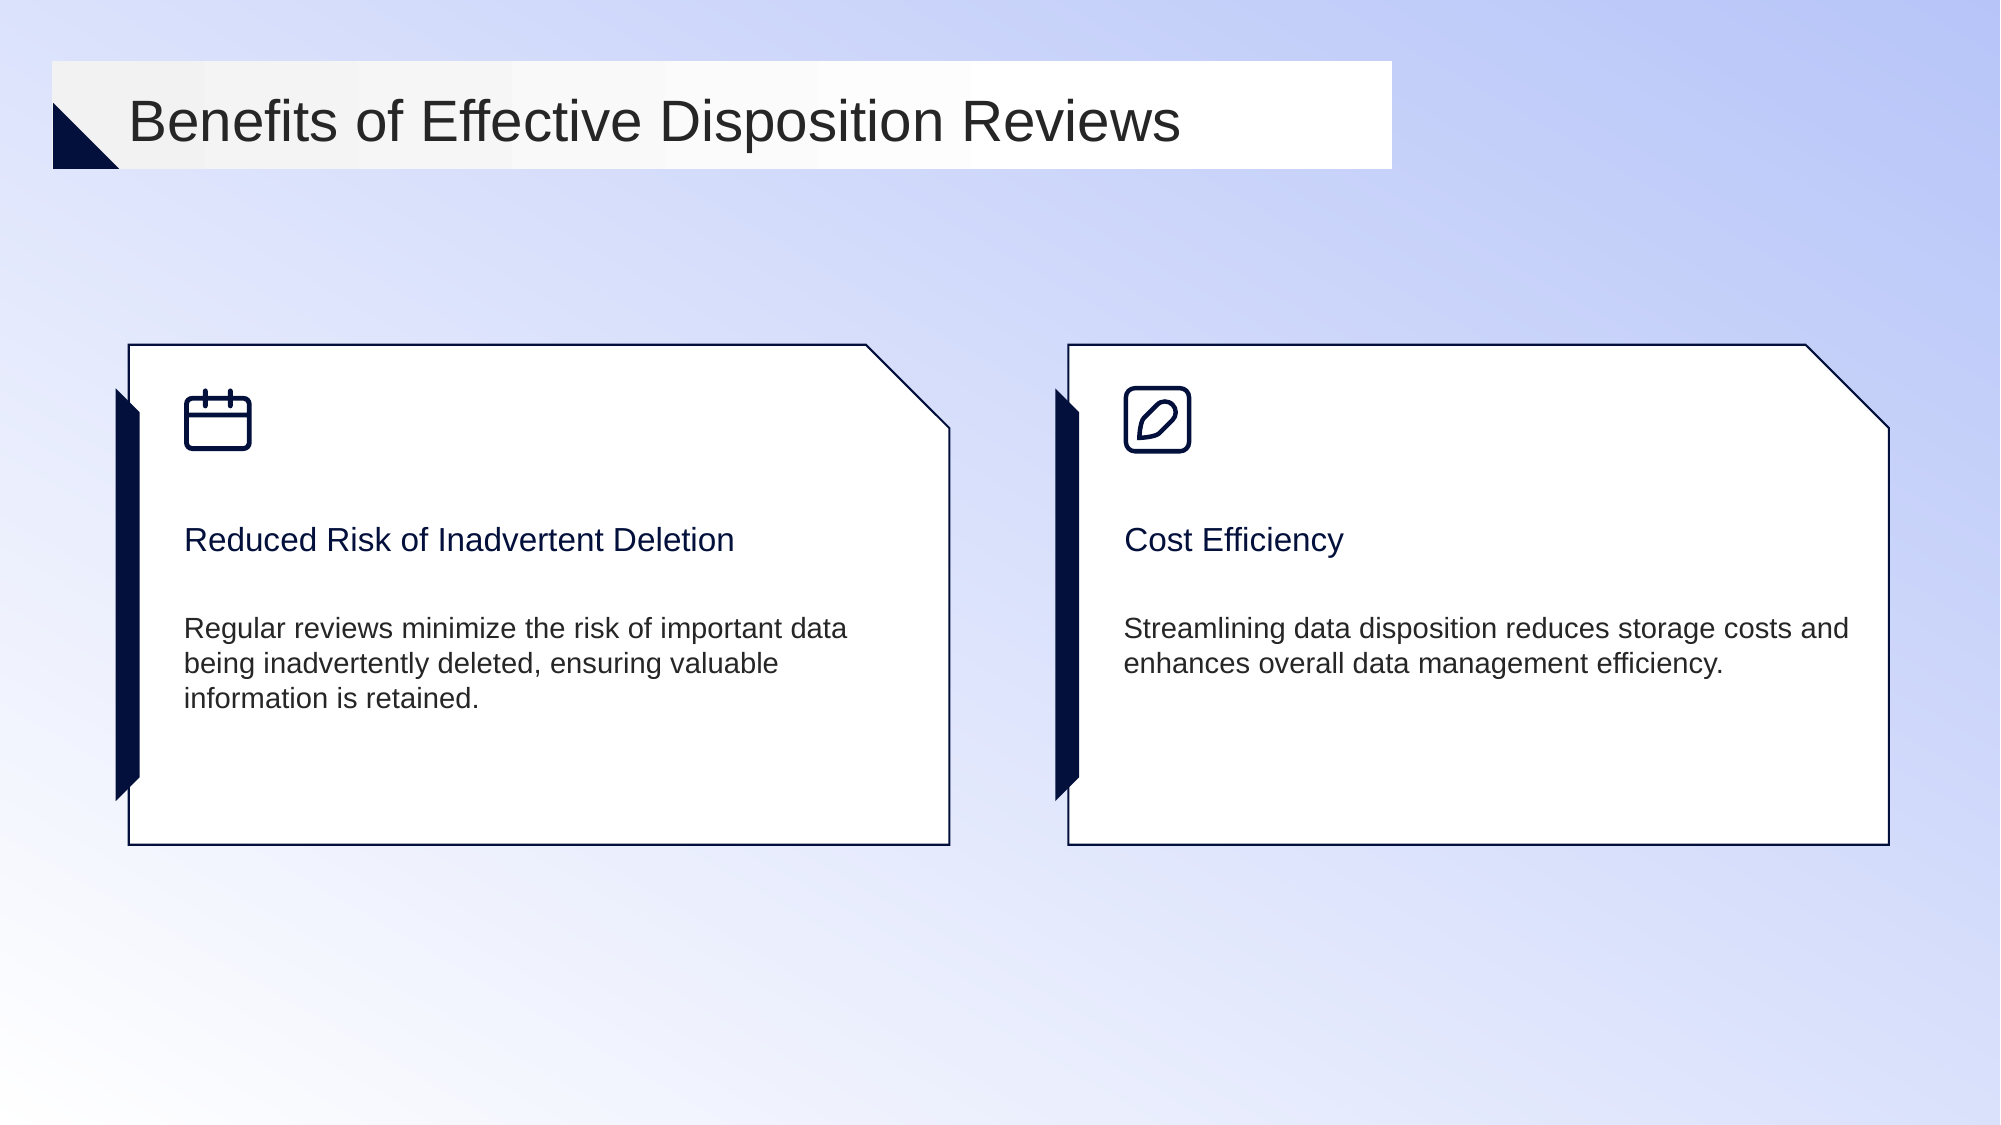

Benefits of Effective Disposition Reviews

Reduced Risk of Inadvertent Deletion
Cost Efficiency
Regular reviews minimize the risk of important data being inadvertently deleted, ensuring valuable information is retained.
Streamlining data disposition reduces storage costs and enhances overall data management efficiency.